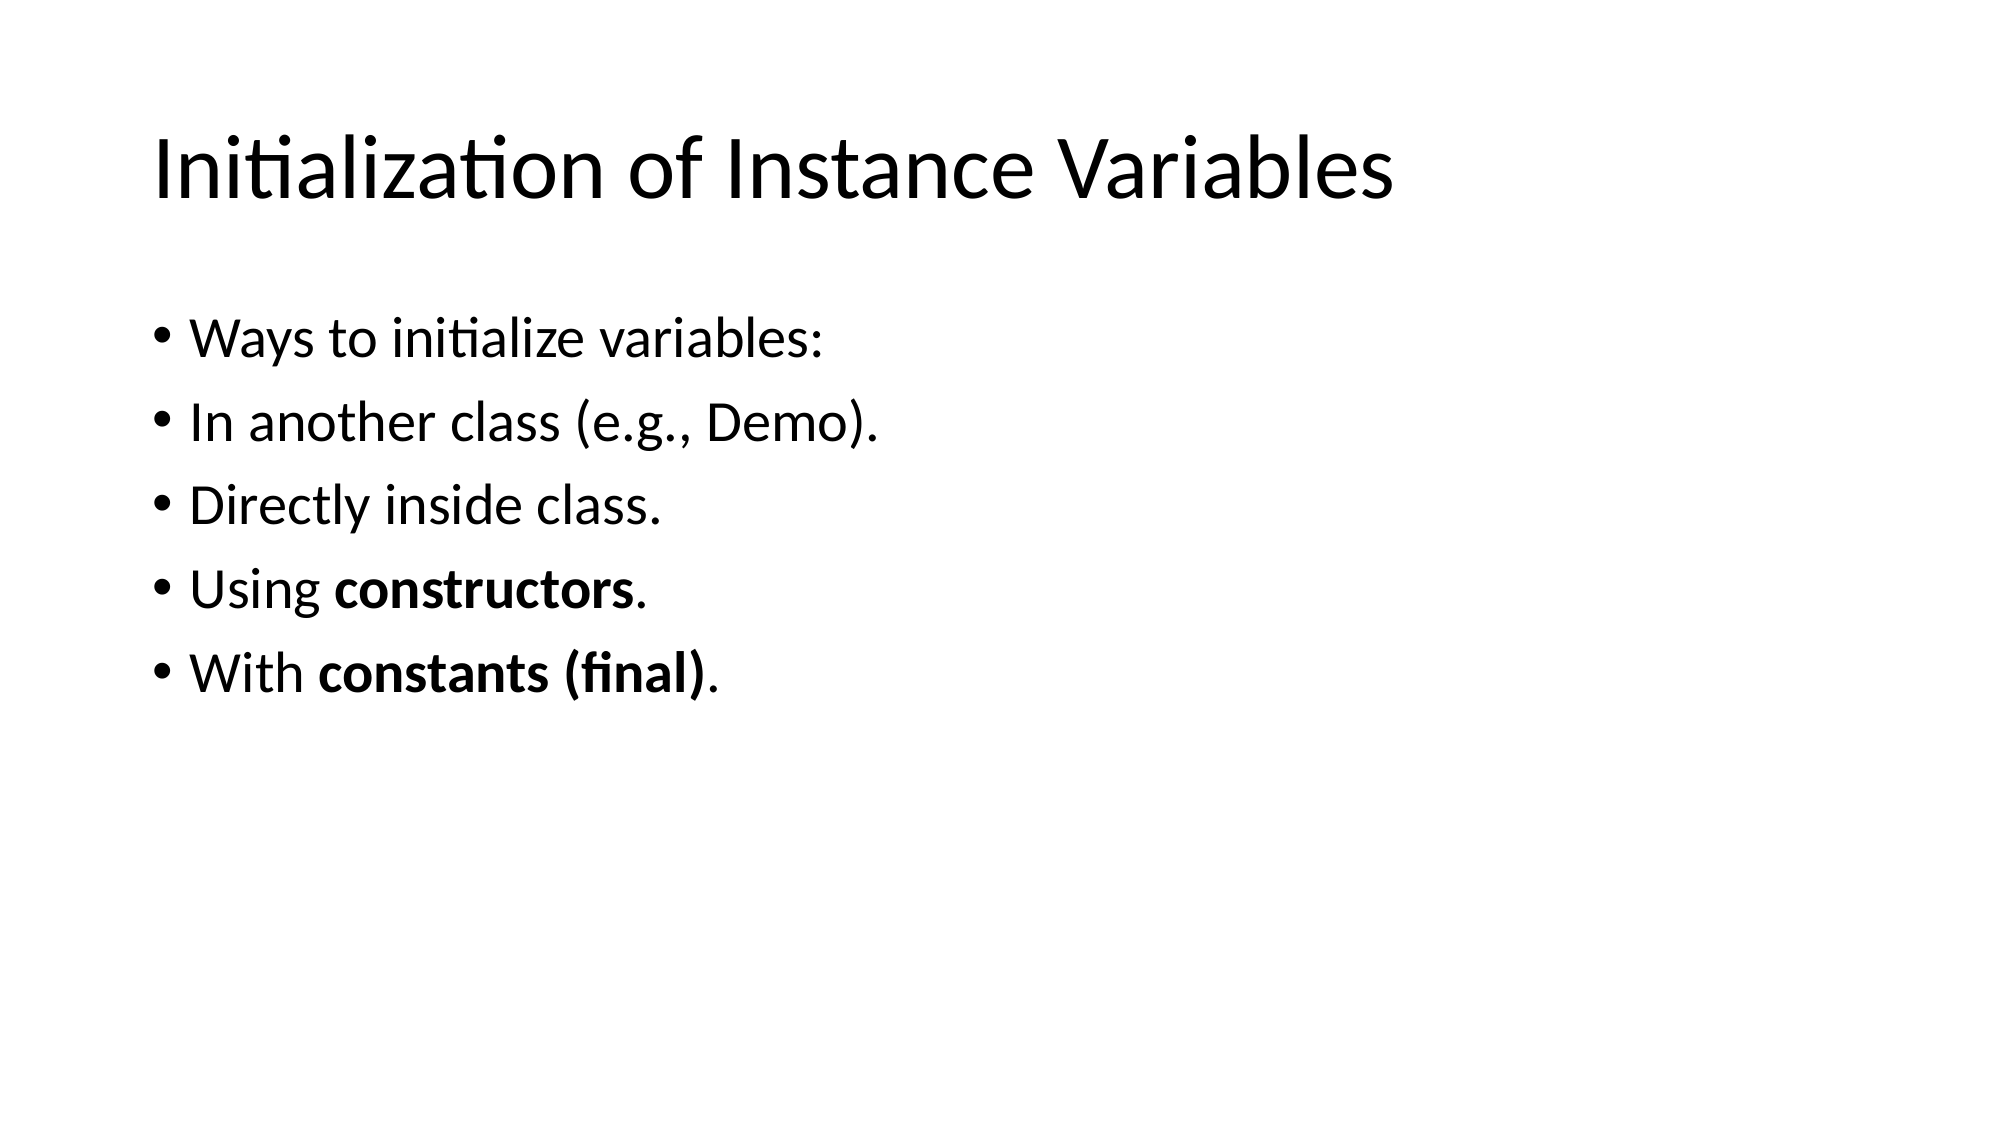

# Initialization of Instance Variables
Ways to initialize variables:
In another class (e.g., Demo).
Directly inside class.
Using constructors.
With constants (final).